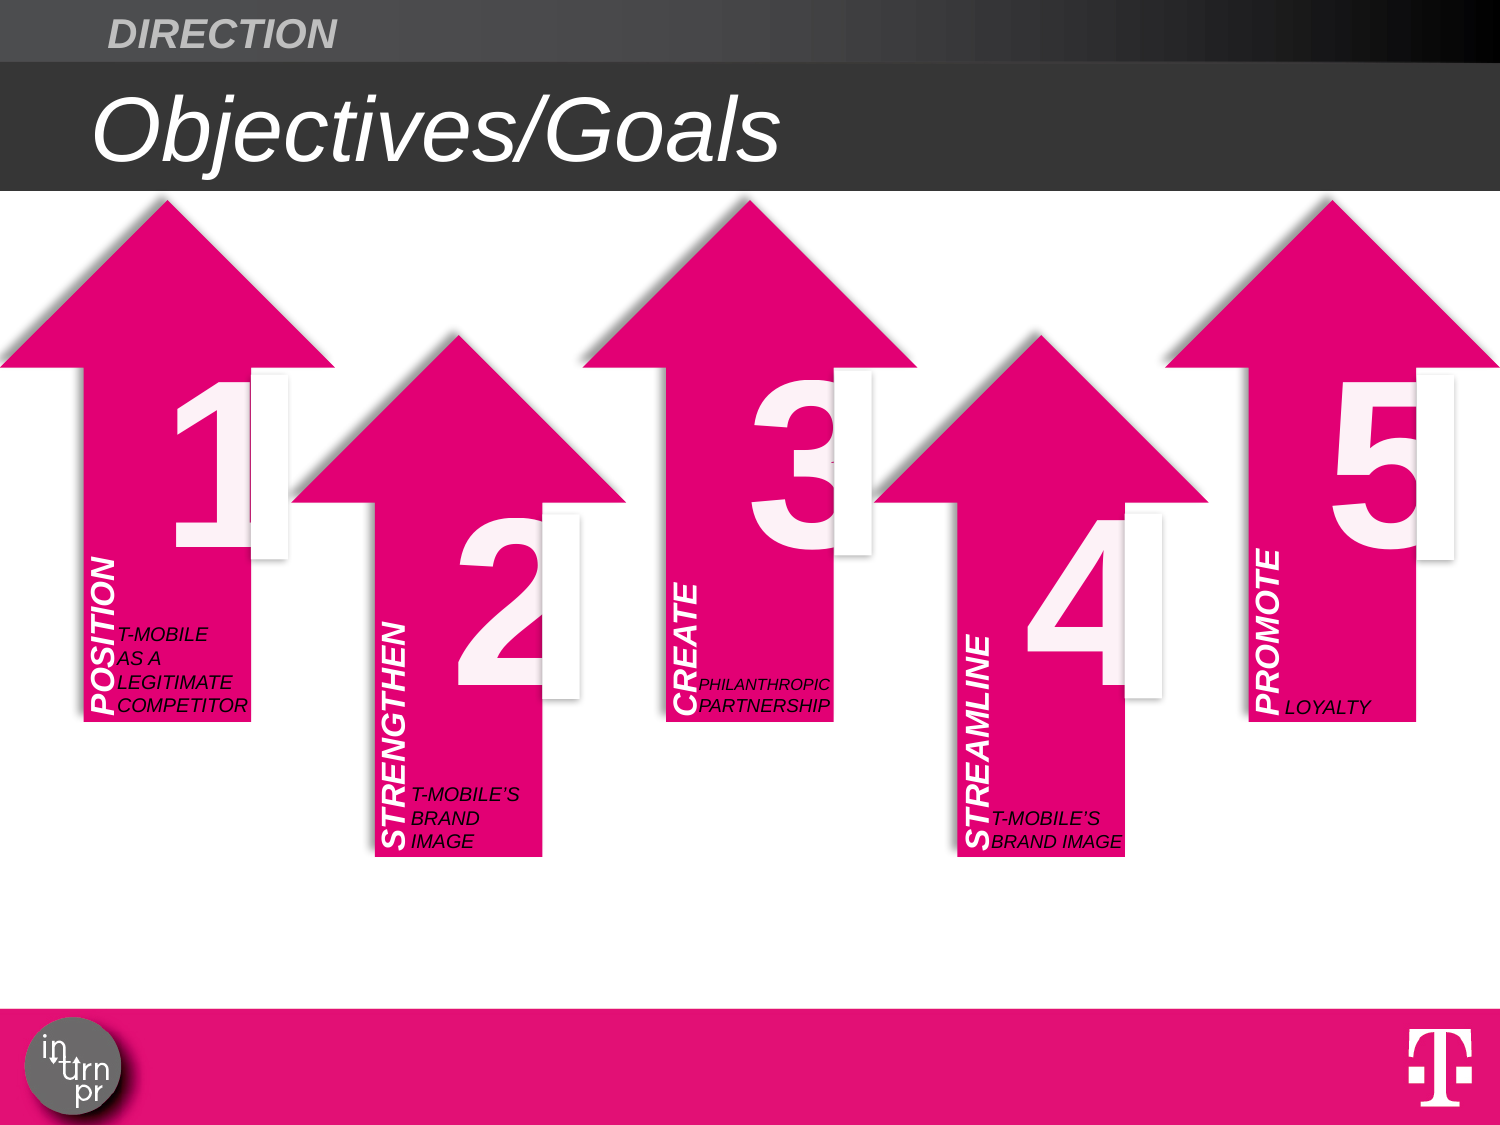

DIRECTION
# Objectives/Goals

1
3
5

2
4
POSITION
CREATE

PROMOTE
T-MOBILE
AS A
LEGITIMATE
COMPETITOR
STRENGTHEN

LOYALTY
PHILANTHROPIC
PARTNERSHIP
STREAMLINE
T-MOBILE’S
BRAND
IMAGE

T-MOBILE’S
BRAND IMAGE